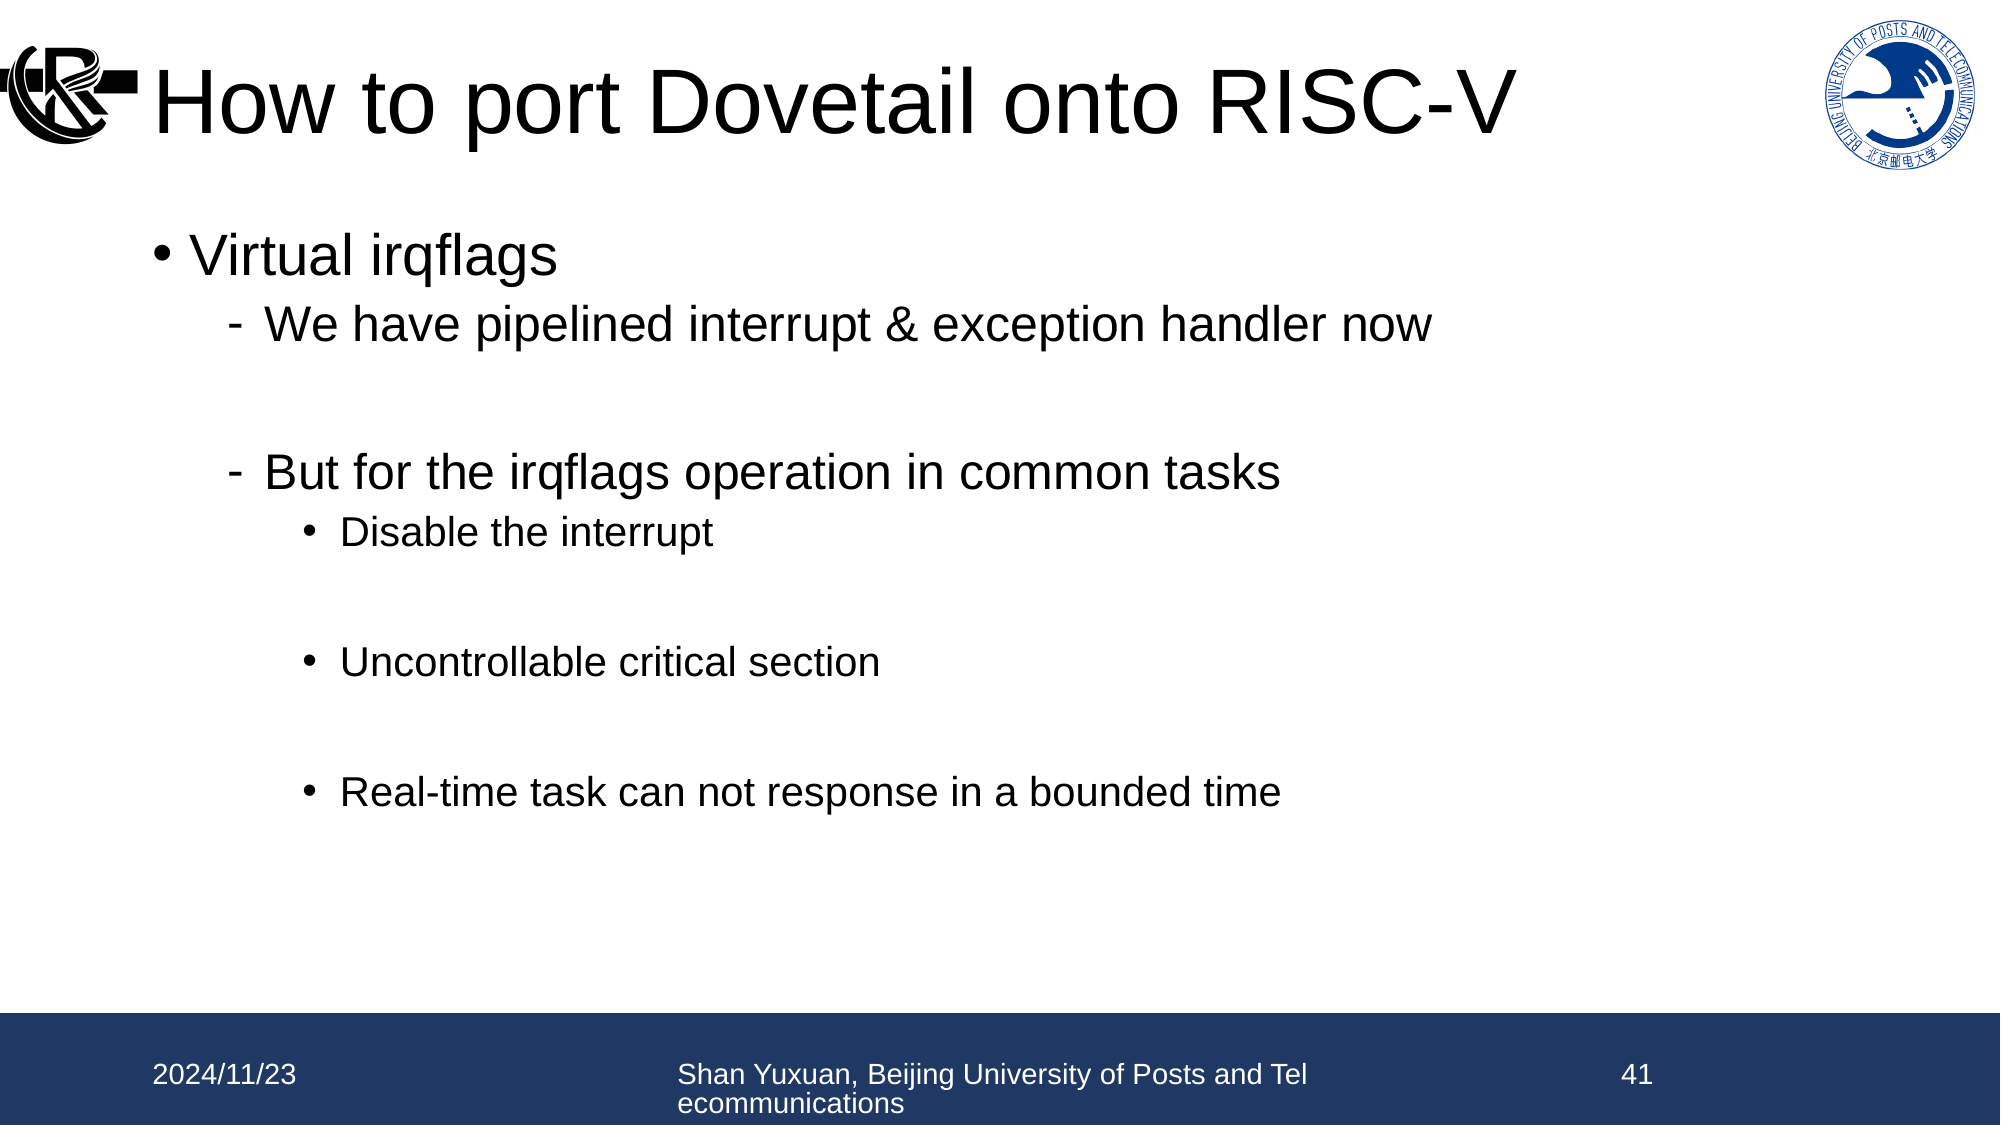

# How to port Dovetail onto RISC-V
Virtual irqflags
We have pipelined interrupt & exception handler now

But for the irqflags operation in common tasks
Disable the interrupt

Uncontrollable critical section

Real-time task can not response in a bounded time

2024/11/23
Shan Yuxuan, Beijing University of Posts and Telecommunications
41